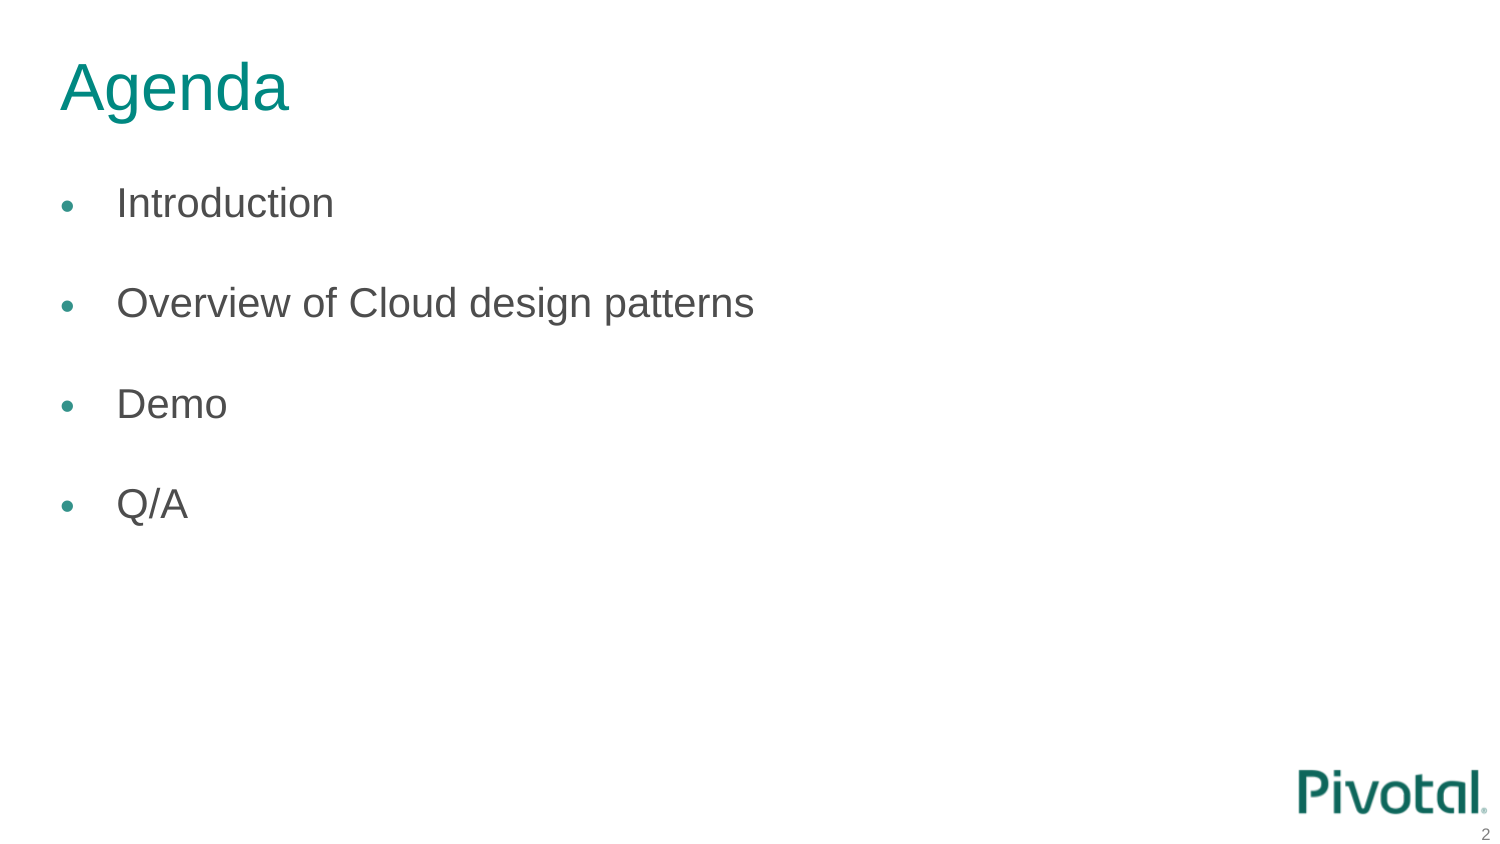

# Agenda
Introduction

Overview of Cloud design patterns

Demo

Q/A